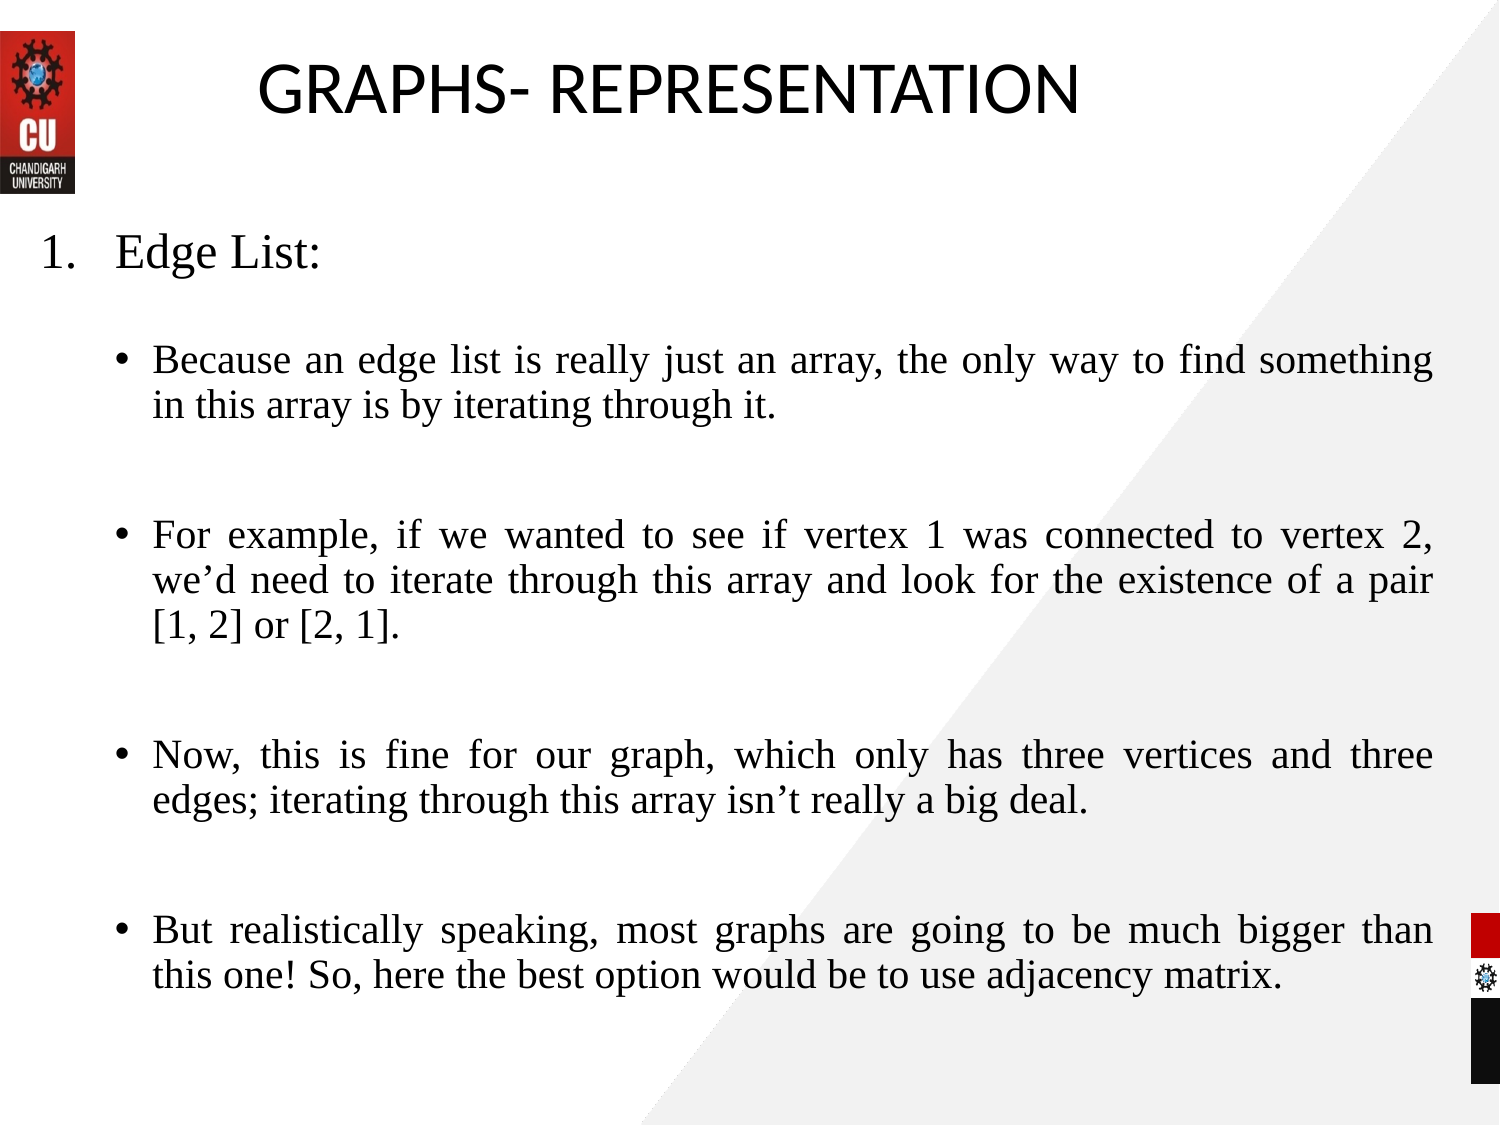

# GRAPHS- REPRESENTATION

Edge List:

Because an edge list is really just an array, the only way to find something in this array is by iterating through it.

For example, if we wanted to see if vertex 1 was connected to vertex 2, we’d need to iterate through this array and look for the existence of a pair [1, 2] or [2, 1].

Now, this is fine for our graph, which only has three vertices and three edges; iterating through this array isn’t really a big deal.

But realistically speaking, most graphs are going to be much bigger than this one! So, here the best option would be to use adjacency matrix.